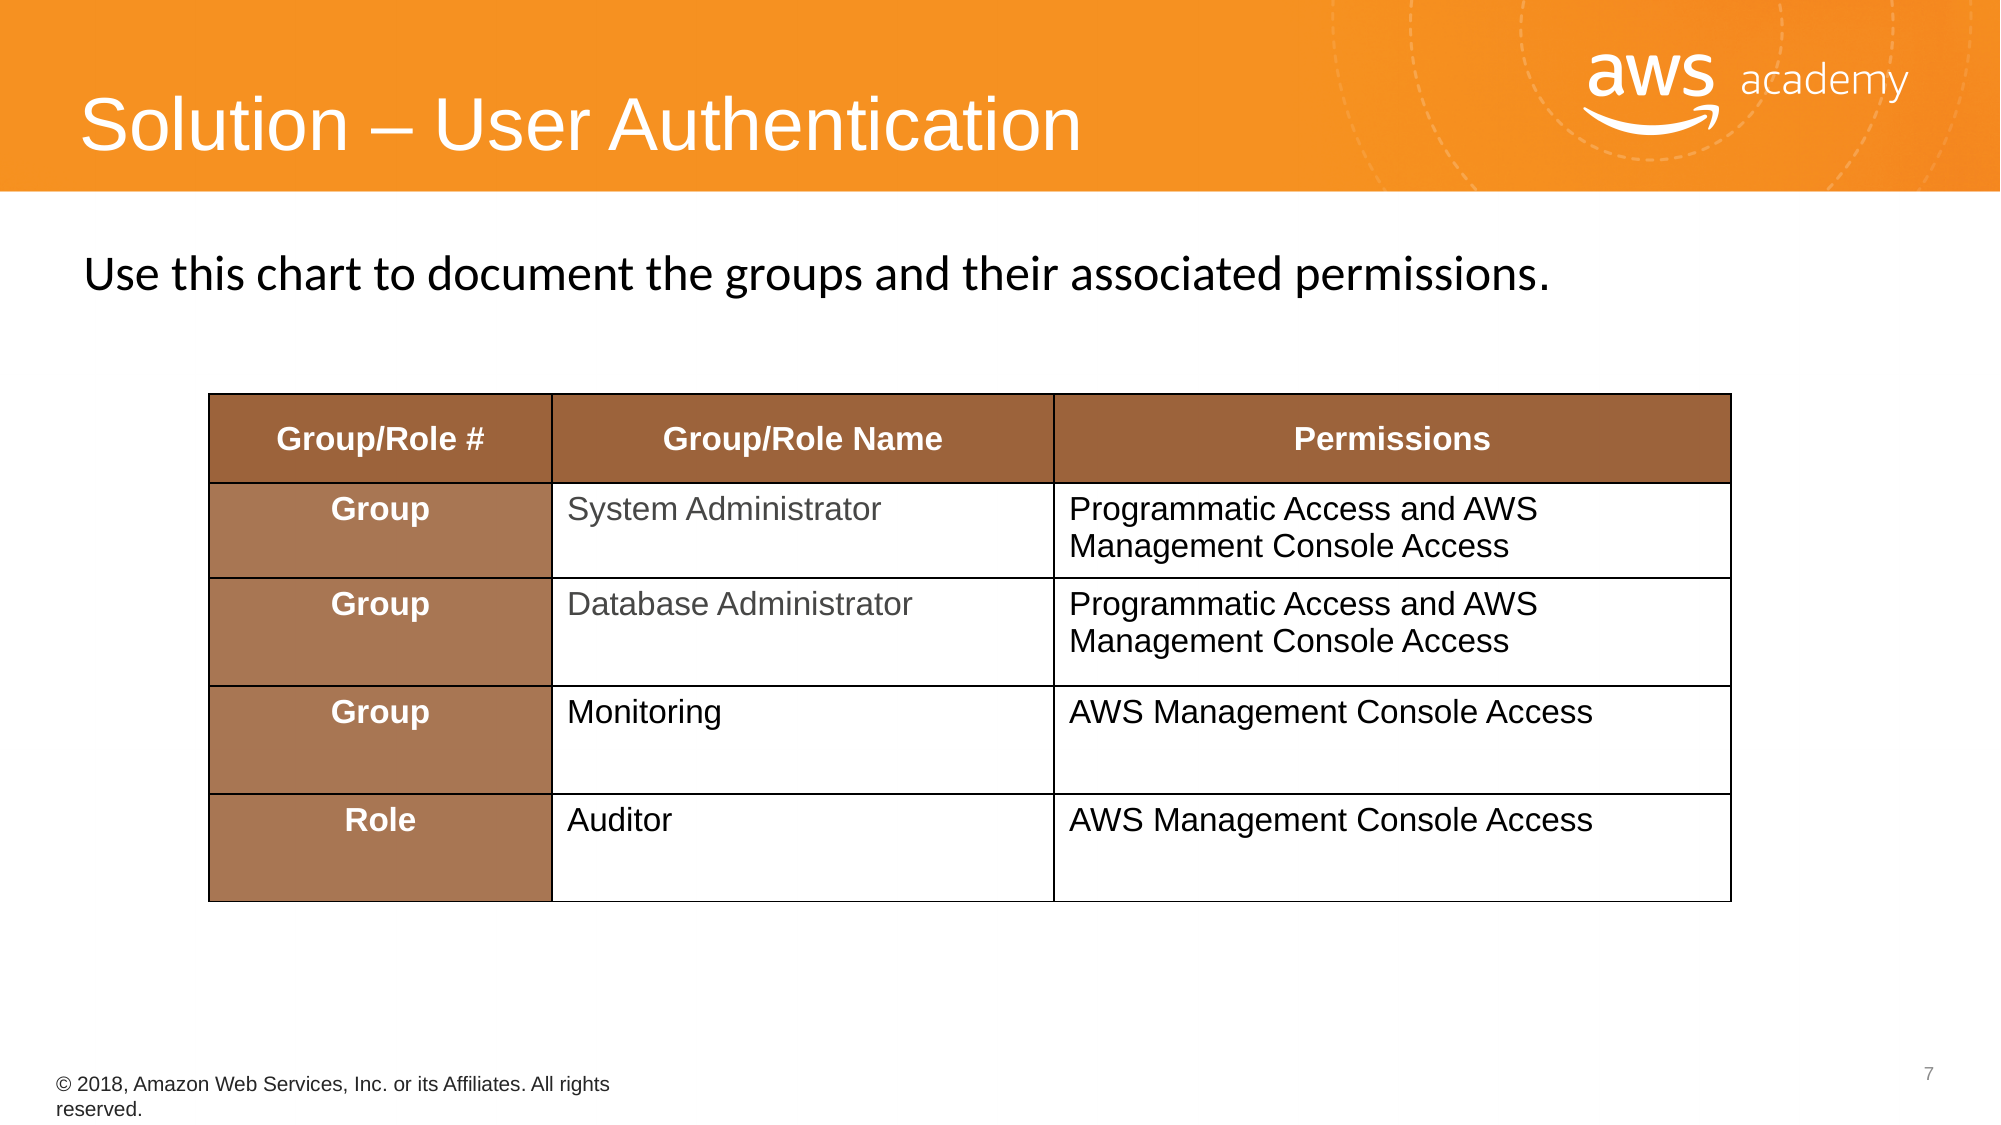

Solution – User Authentication
Use this chart to document the groups and their associated permissions.
| Group/Role # | Group/Role Name | Permissions |
| --- | --- | --- |
| Group | System Administrator | Programmatic Access and AWS Management Console Access |
| Group | Database Administrator | Programmatic Access and AWS Management Console Access |
| Group | Monitoring | AWS Management Console Access |
| Role | Auditor | AWS Management Console Access |
7